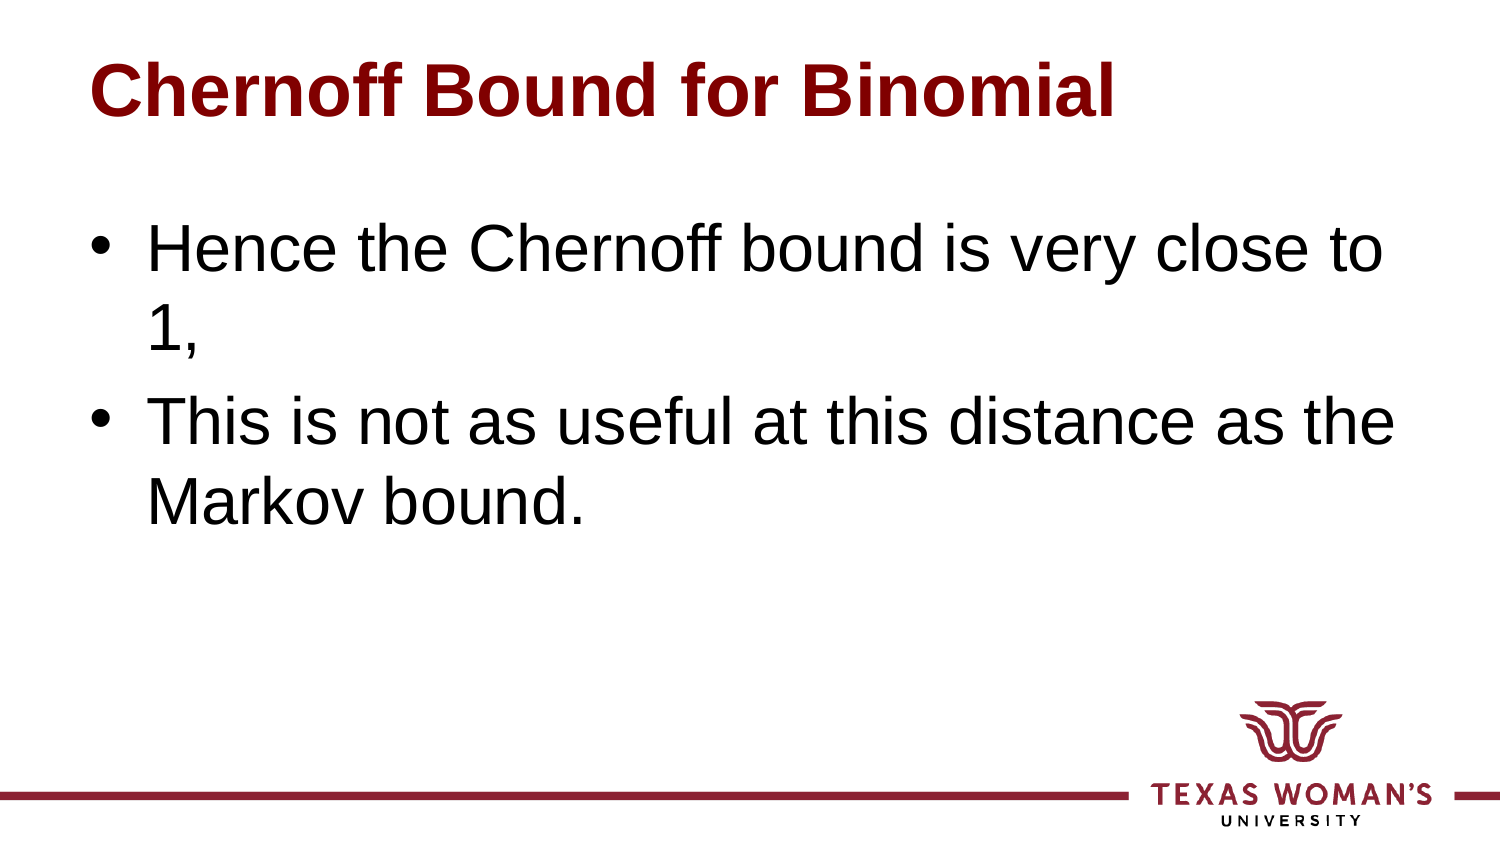

# Chernoff Bound for Binomial
Hence the Chernoff bound is very close to 1,
This is not as useful at this distance as the Markov bound.